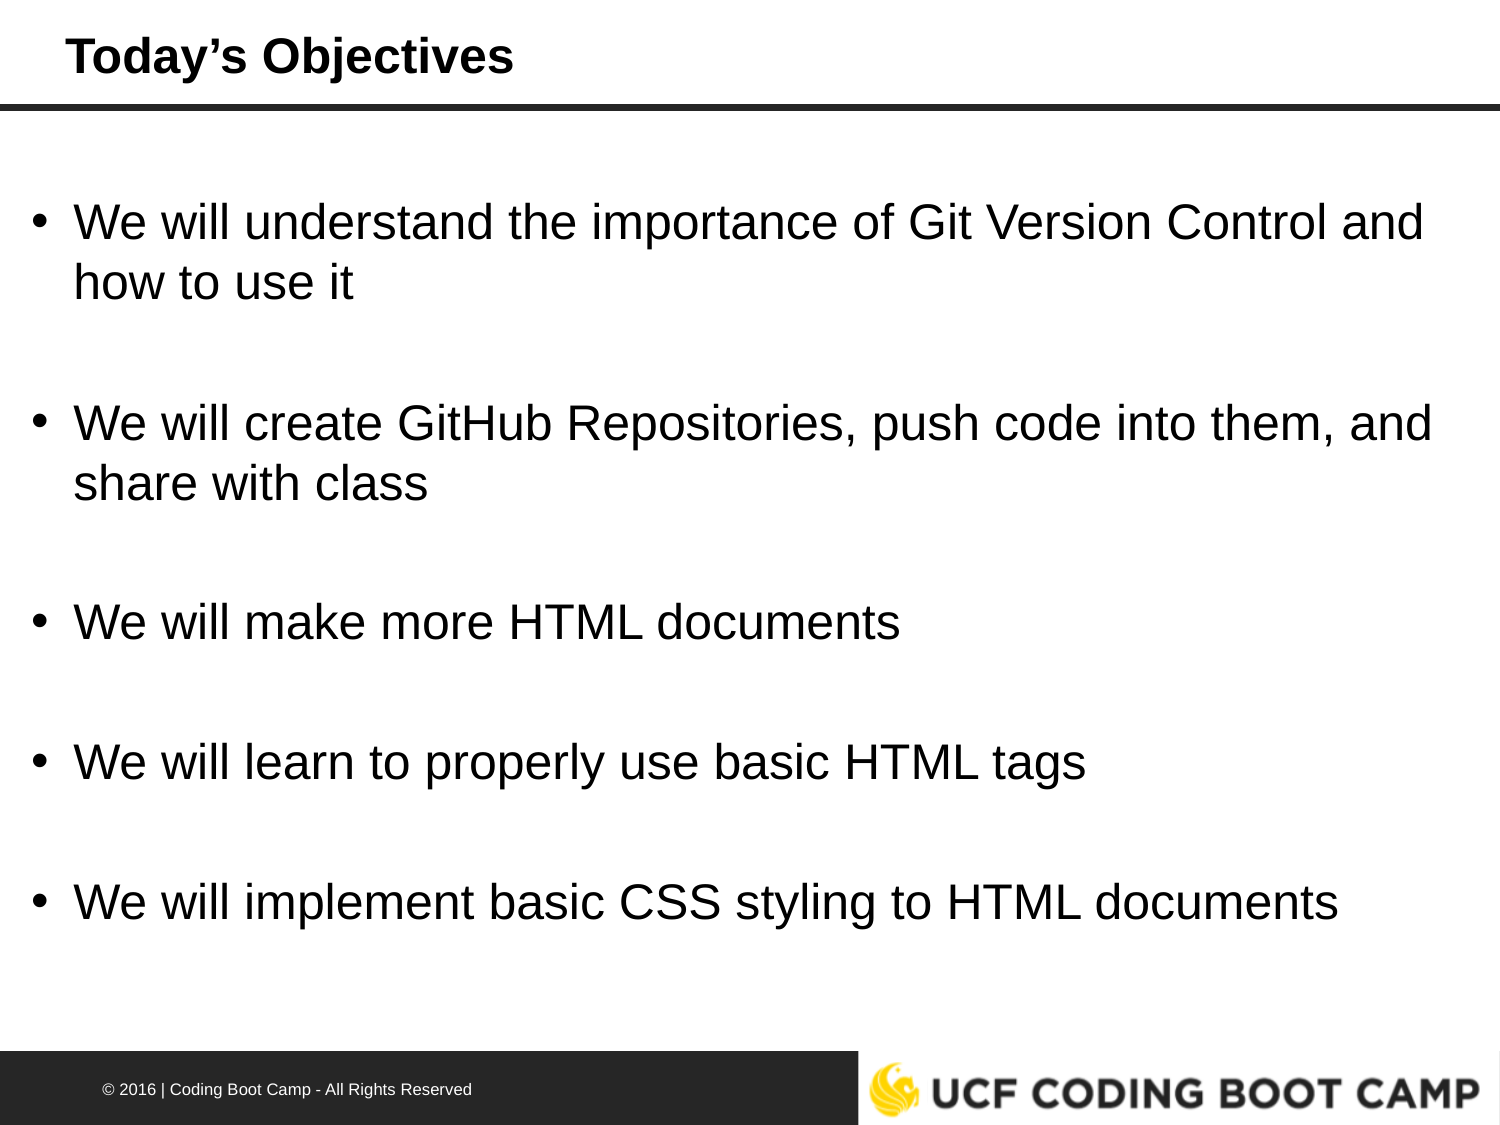

# Today’s Objectives
We will understand the importance of Git Version Control and how to use it

We will create GitHub Repositories, push code into them, and share with class

We will make more HTML documents

We will learn to properly use basic HTML tags

We will implement basic CSS styling to HTML documents